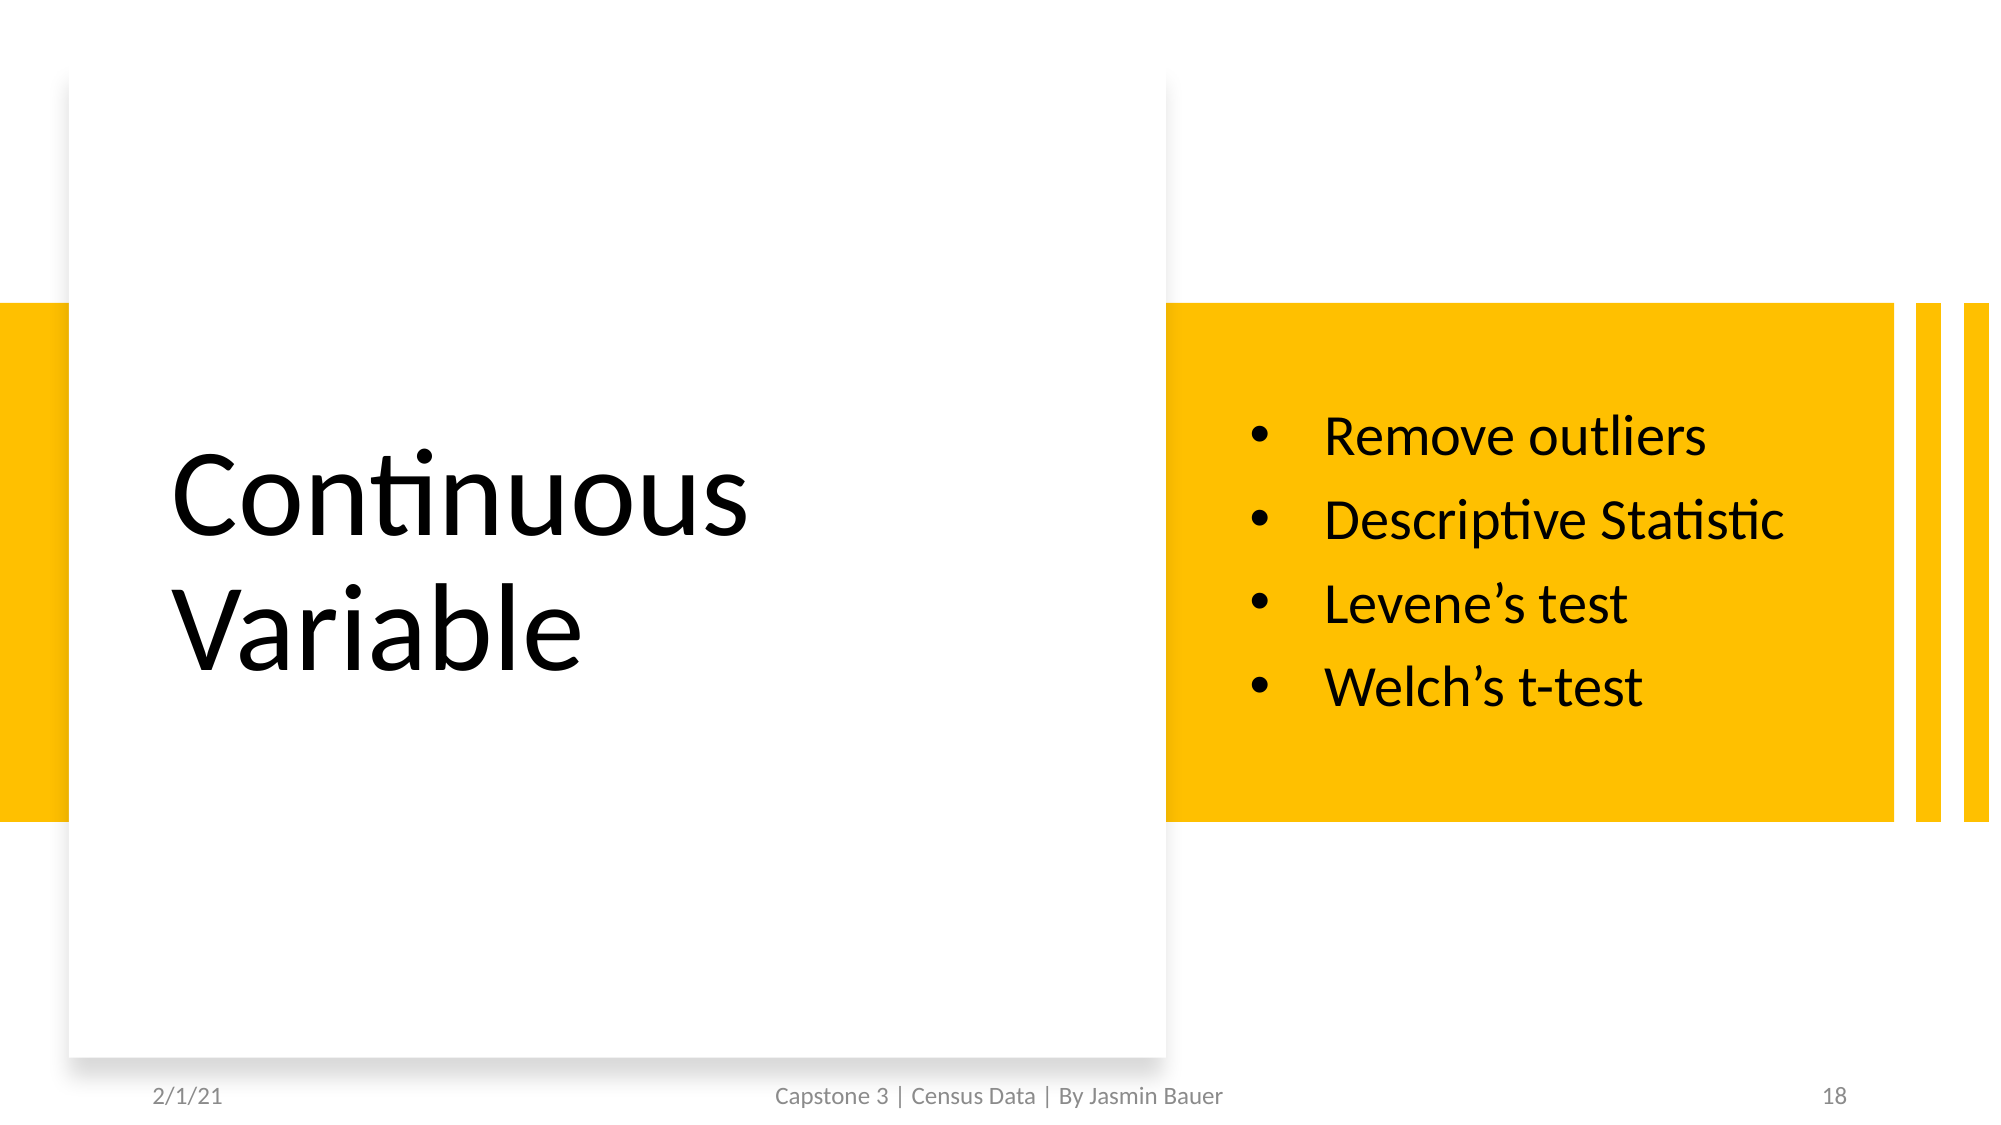

# Continuous Variable

Remove outliers
Descriptive Statistic
Levene’s test
Welch’s t-test
2/1/21
Capstone 3 | Census Data | By Jasmin Bauer
18